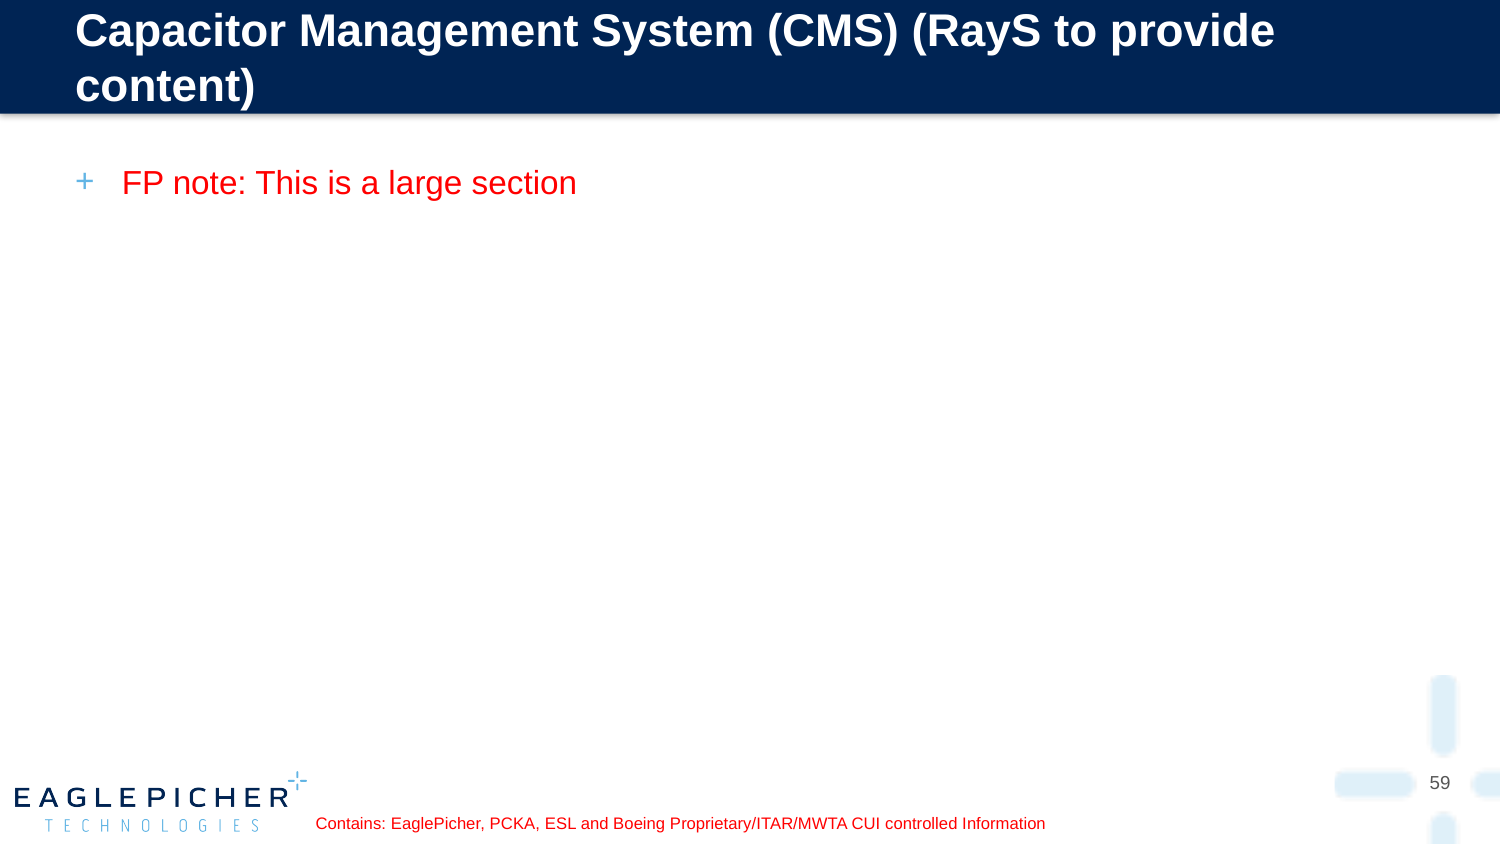

# Capacitor Management System (CMS) (RayS to provide content)
FP note: This is a large section